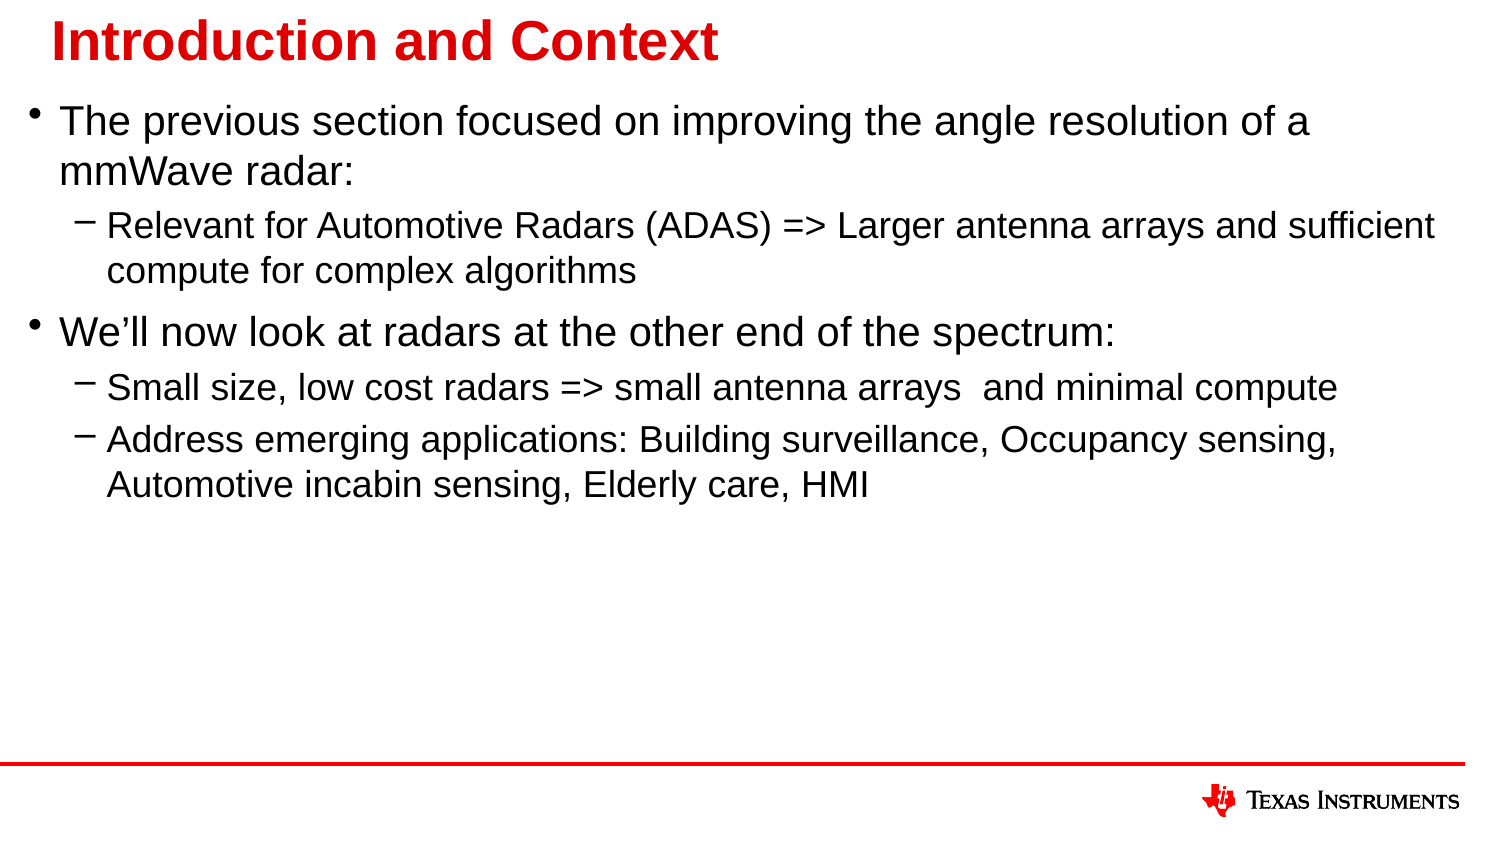

# Introduction and Context
The previous section focused on improving the angle resolution of a mmWave radar:
Relevant for Automotive Radars (ADAS) => Larger antenna arrays and sufficient compute for complex algorithms
We’ll now look at radars at the other end of the spectrum:
Small size, low cost radars => small antenna arrays  and minimal compute
Address emerging applications: Building surveillance, Occupancy sensing, Automotive incabin sensing, Elderly care, HMI